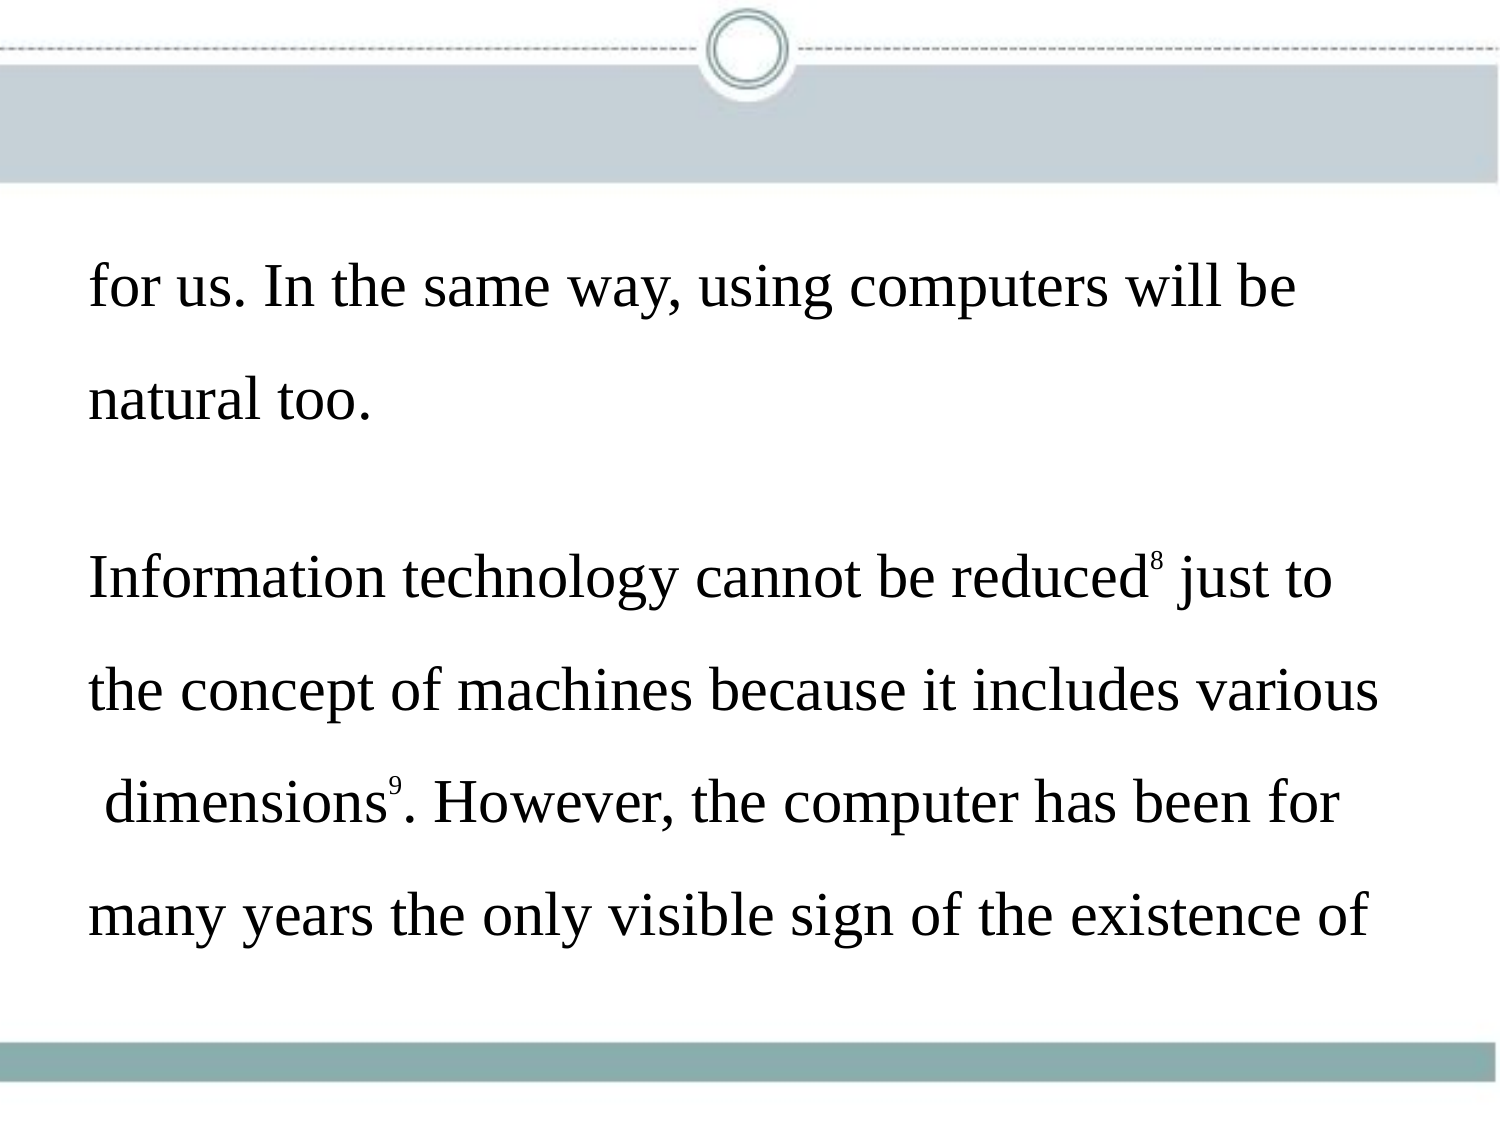

for us. In the same way, using computers will be
natural too.
Information technology cannot be reduced8 just to
the concept of machines because it includes various
 dimensions9. However, the computer has been for
many years the only visible sign of the existence of